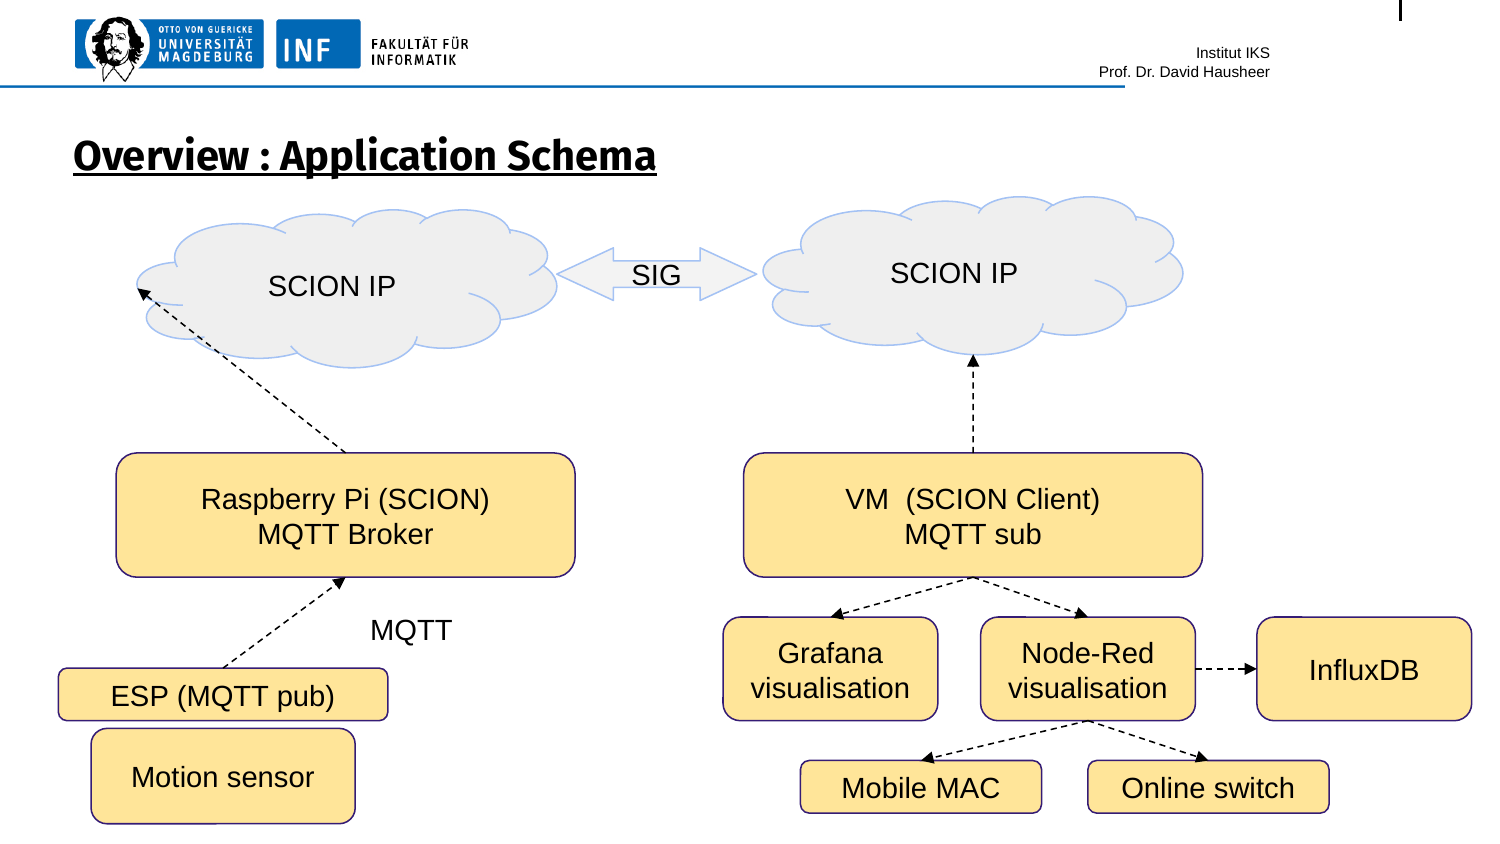

# Overview : Application Schema
SCION IP
SCION IP
SIG
VM  (SCION Client)
MQTT sub
Raspberry Pi (SCION)
MQTT Broker
MQTT
Grafana visualisation
Node-Red visualisation
InfluxDB
ESP (MQTT pub)
Motion sensor
Mobile MAC
Online switch